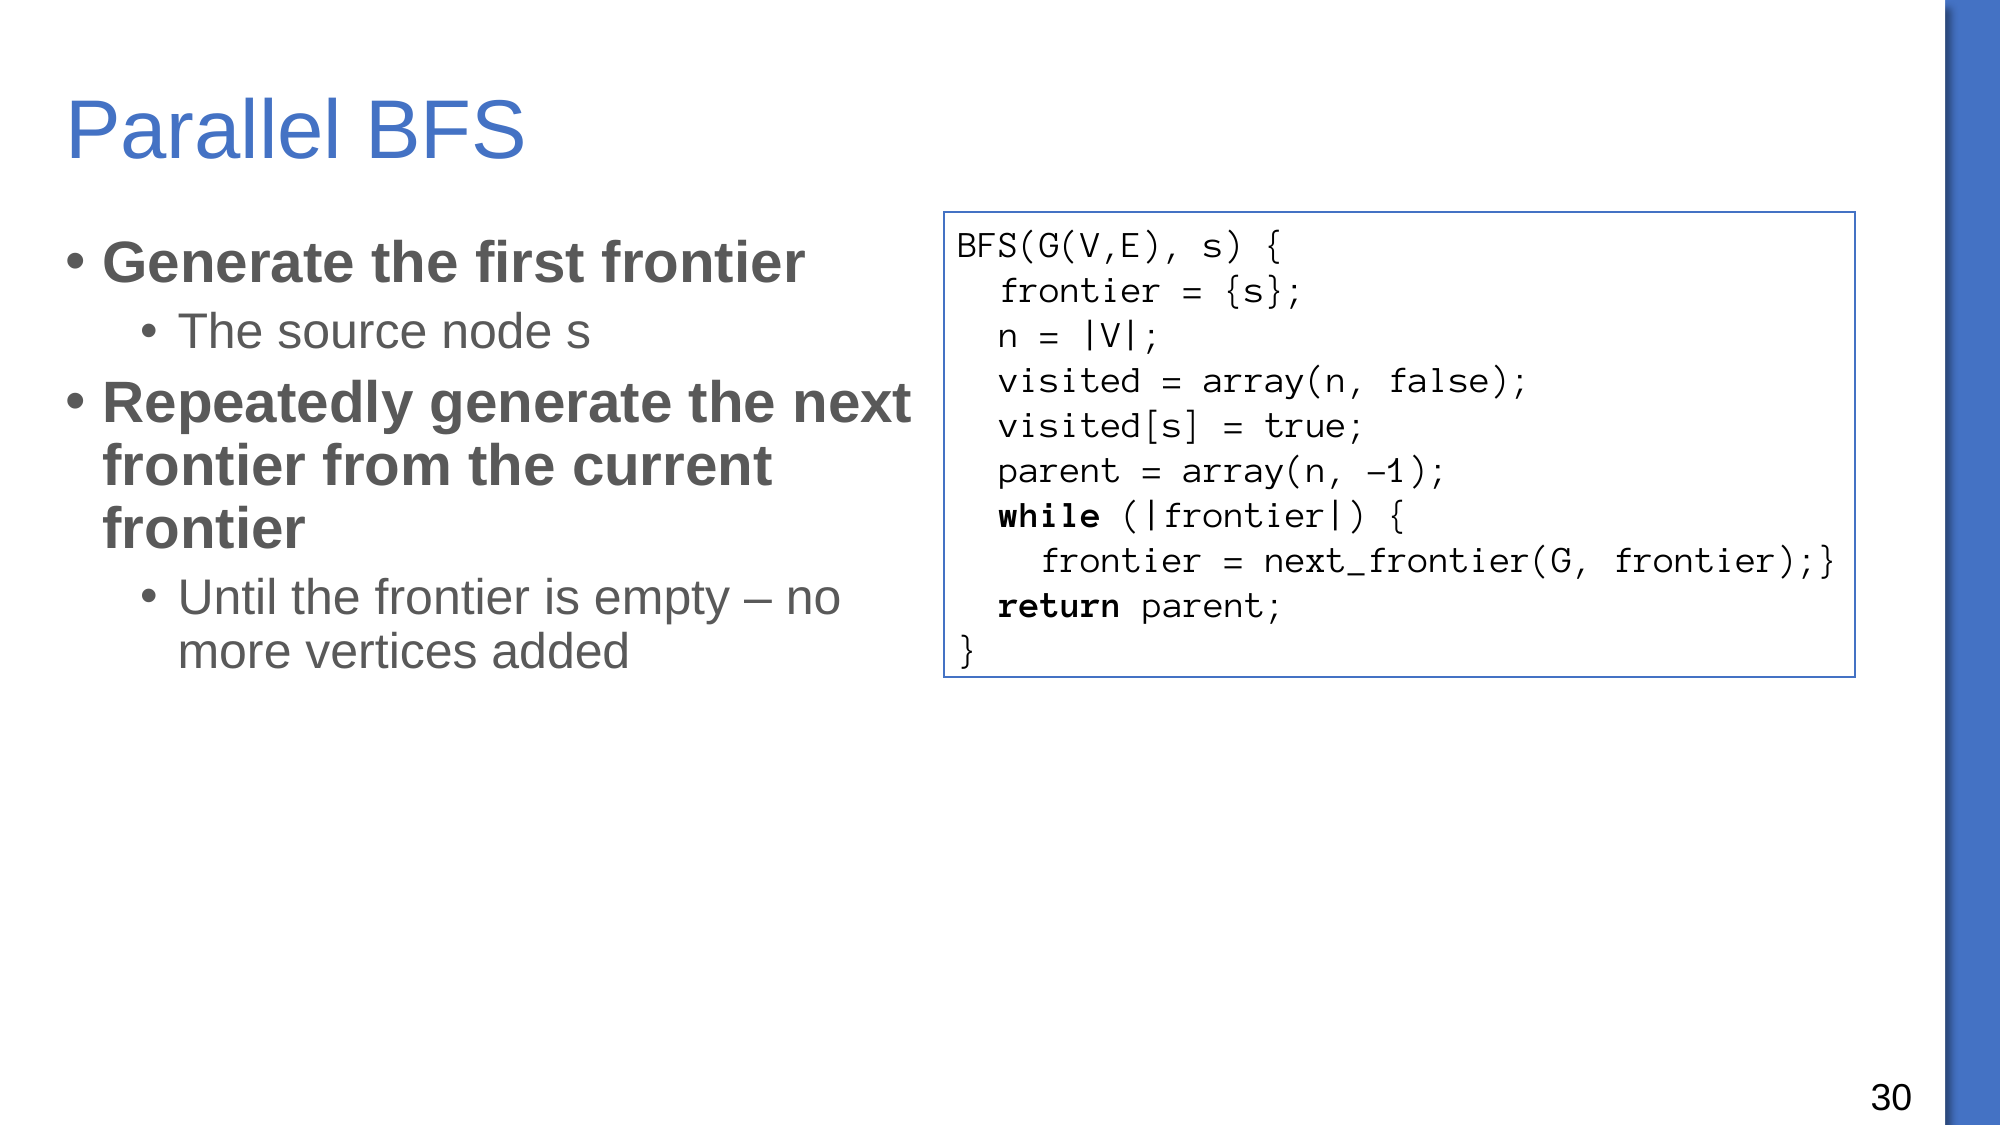

# Parallel BFS
BFS(G(V,E), s) {
  frontier = {s};
  n = |V|;
  visited = array(n, false);
  visited[s] = true;
  parent = array(n, -1);
  while (|frontier|) {
    frontier = next_frontier(G, frontier);}
  return parent;
}
Generate the first frontier
The source node s
Repeatedly generate the next frontier from the current frontier
Until the frontier is empty – no more vertices added
30